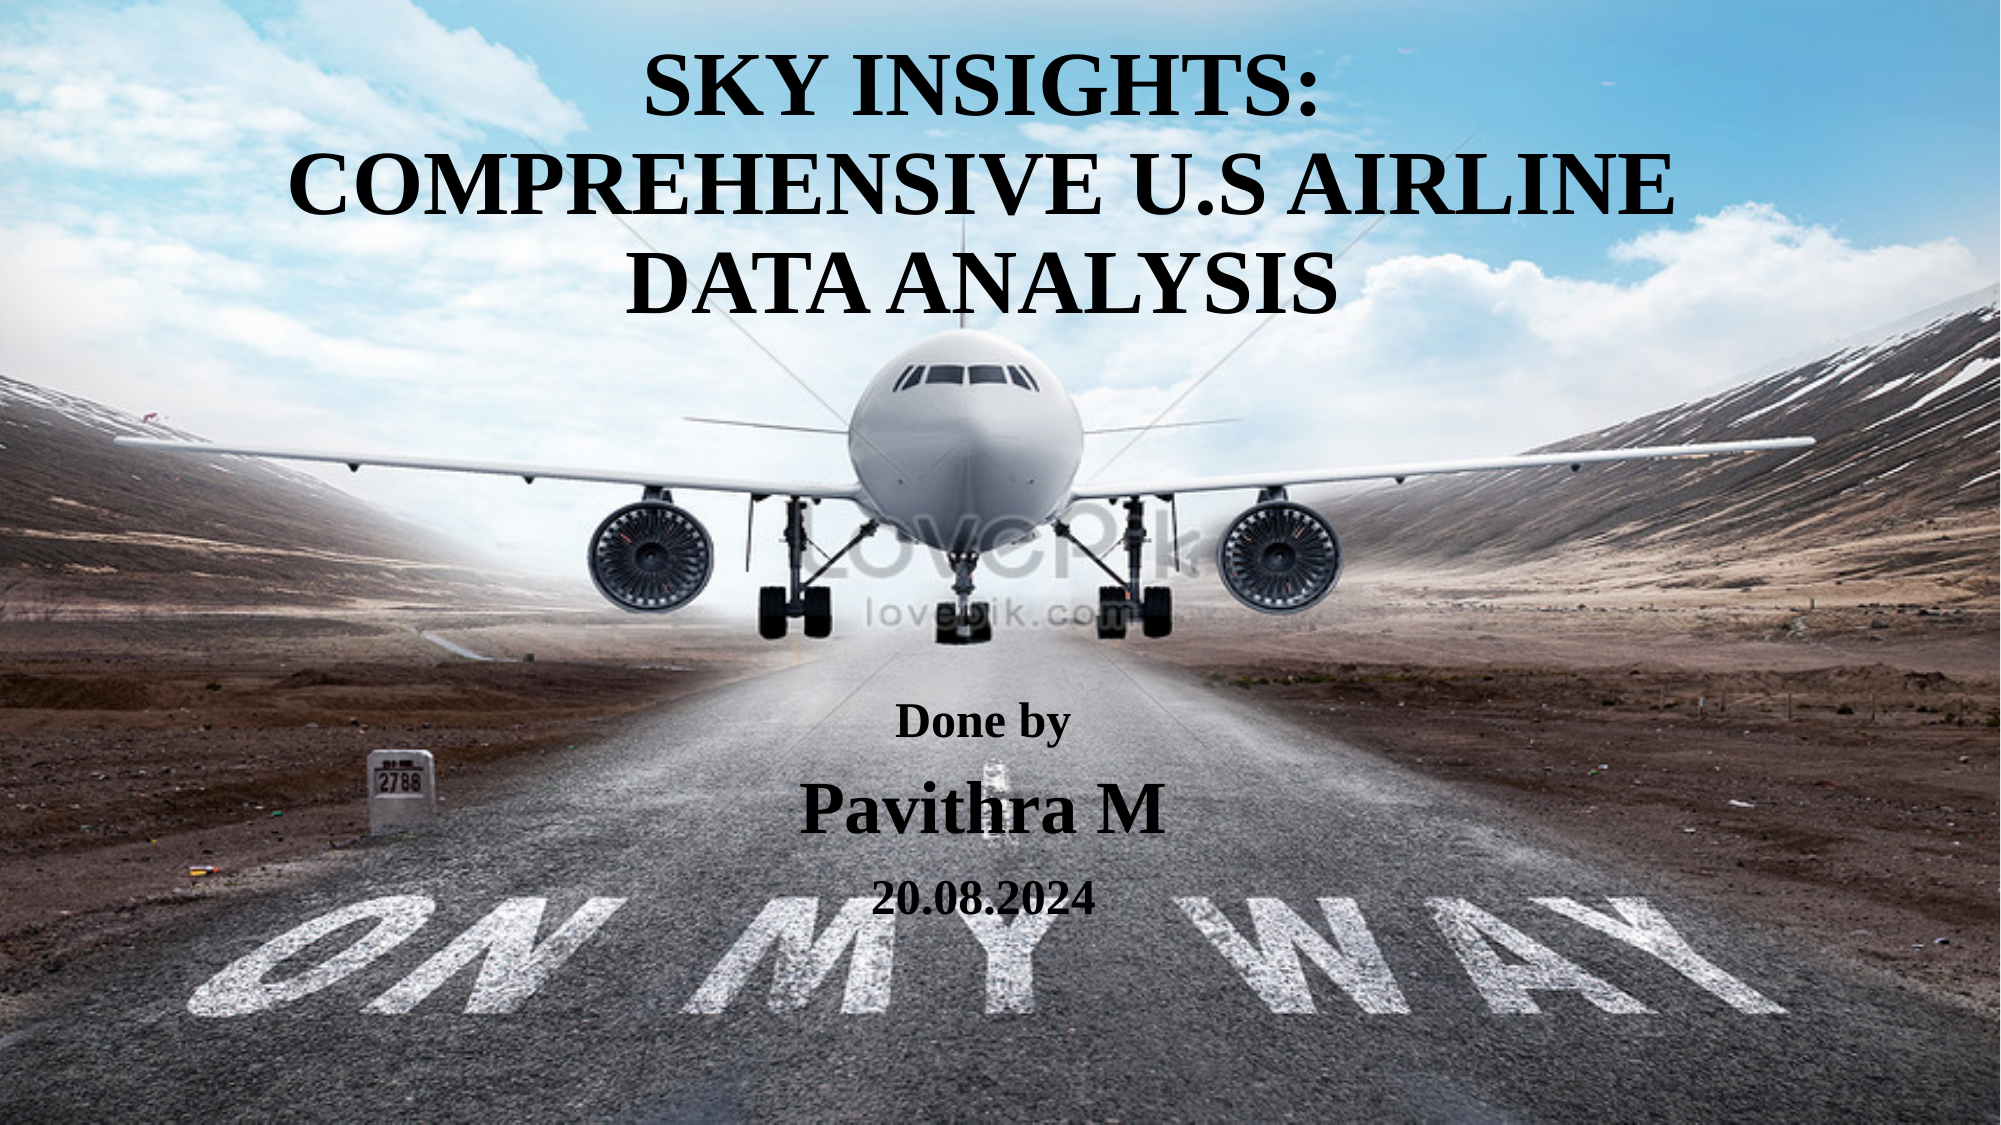

# SKY INSIGHTS: COMPREHENSIVE U.S AIRLINE DATA ANALYSIS
Done by
Pavithra M
20.08.2024